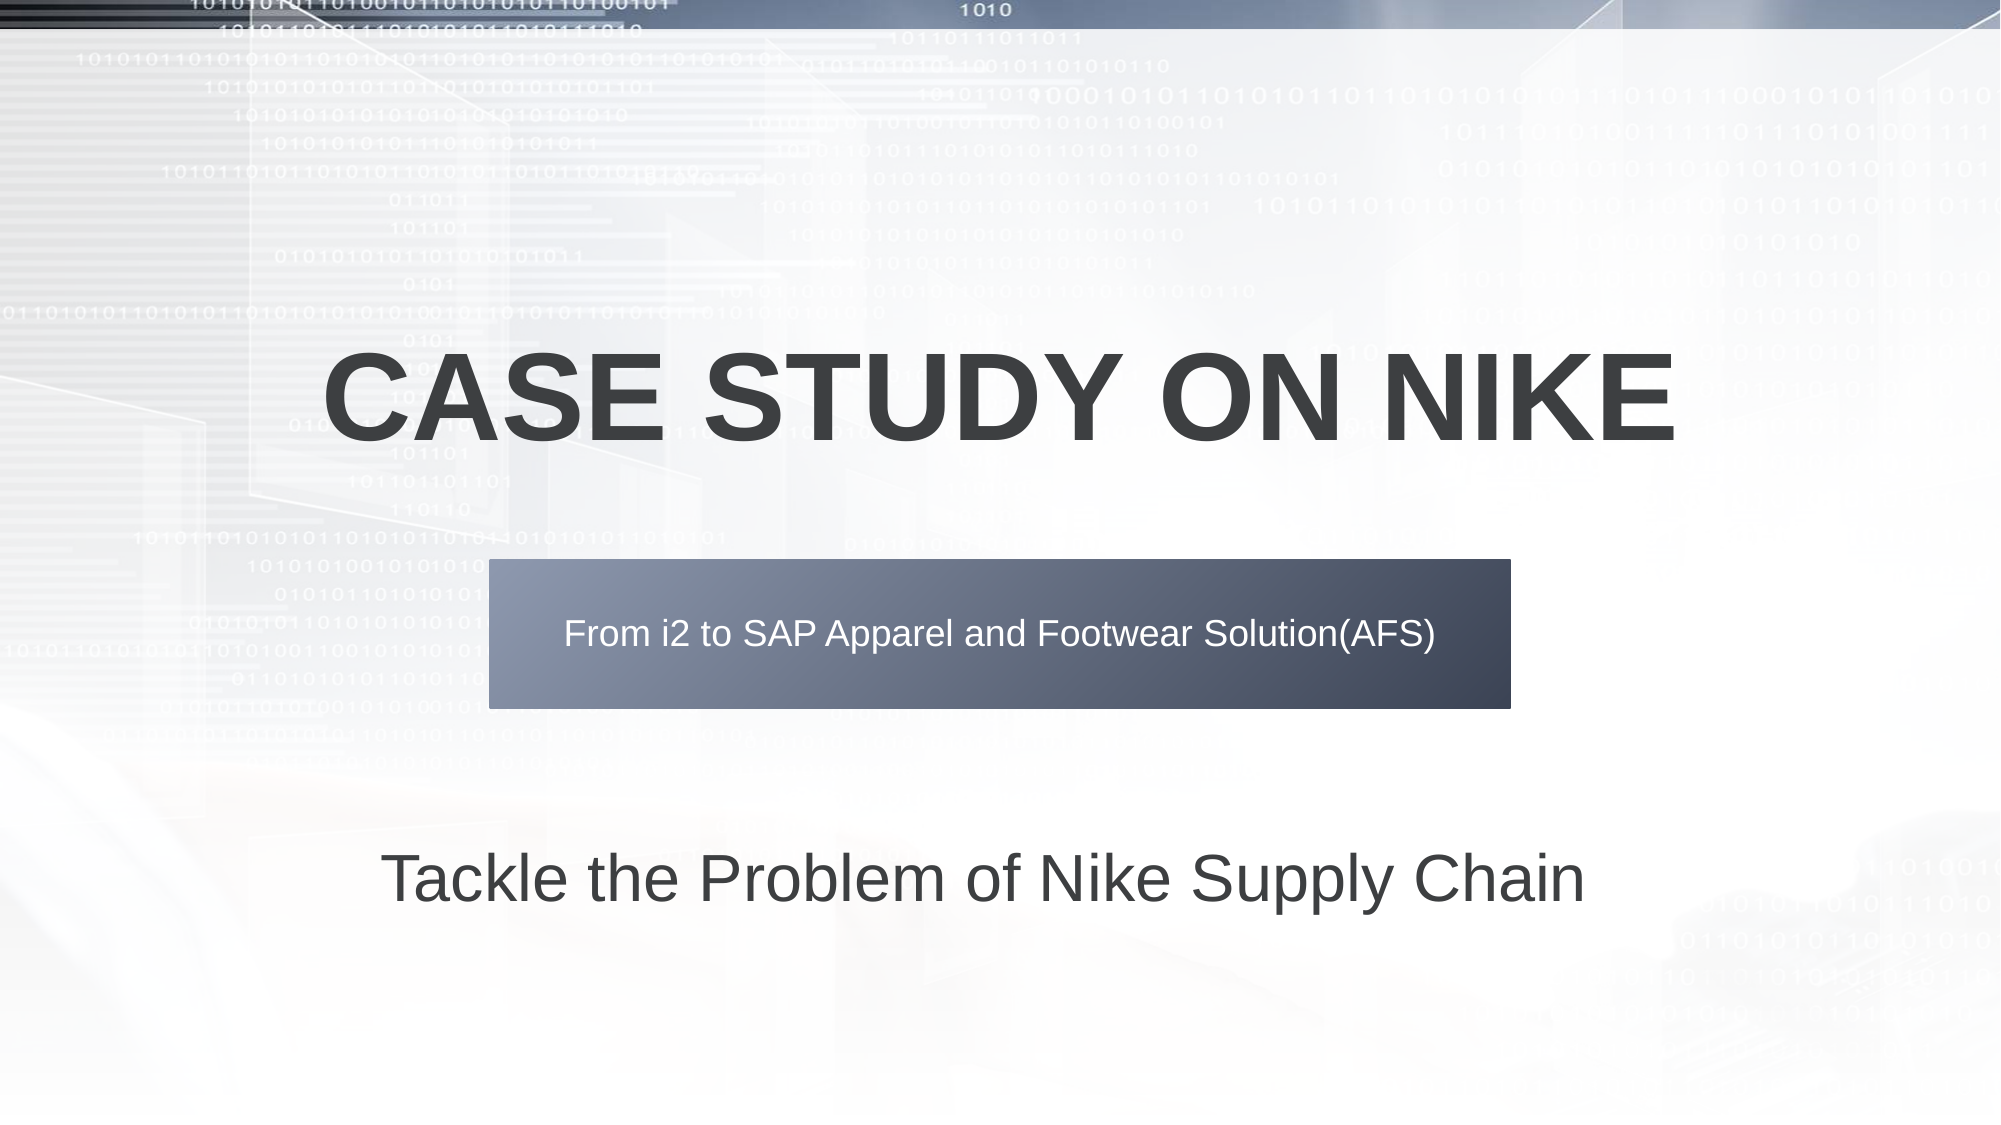

# CASE STUDY ON NIKE
From i2 to SAP Apparel and Footwear Solution(AFS)
Tackle the Problem of Nike Supply Chain